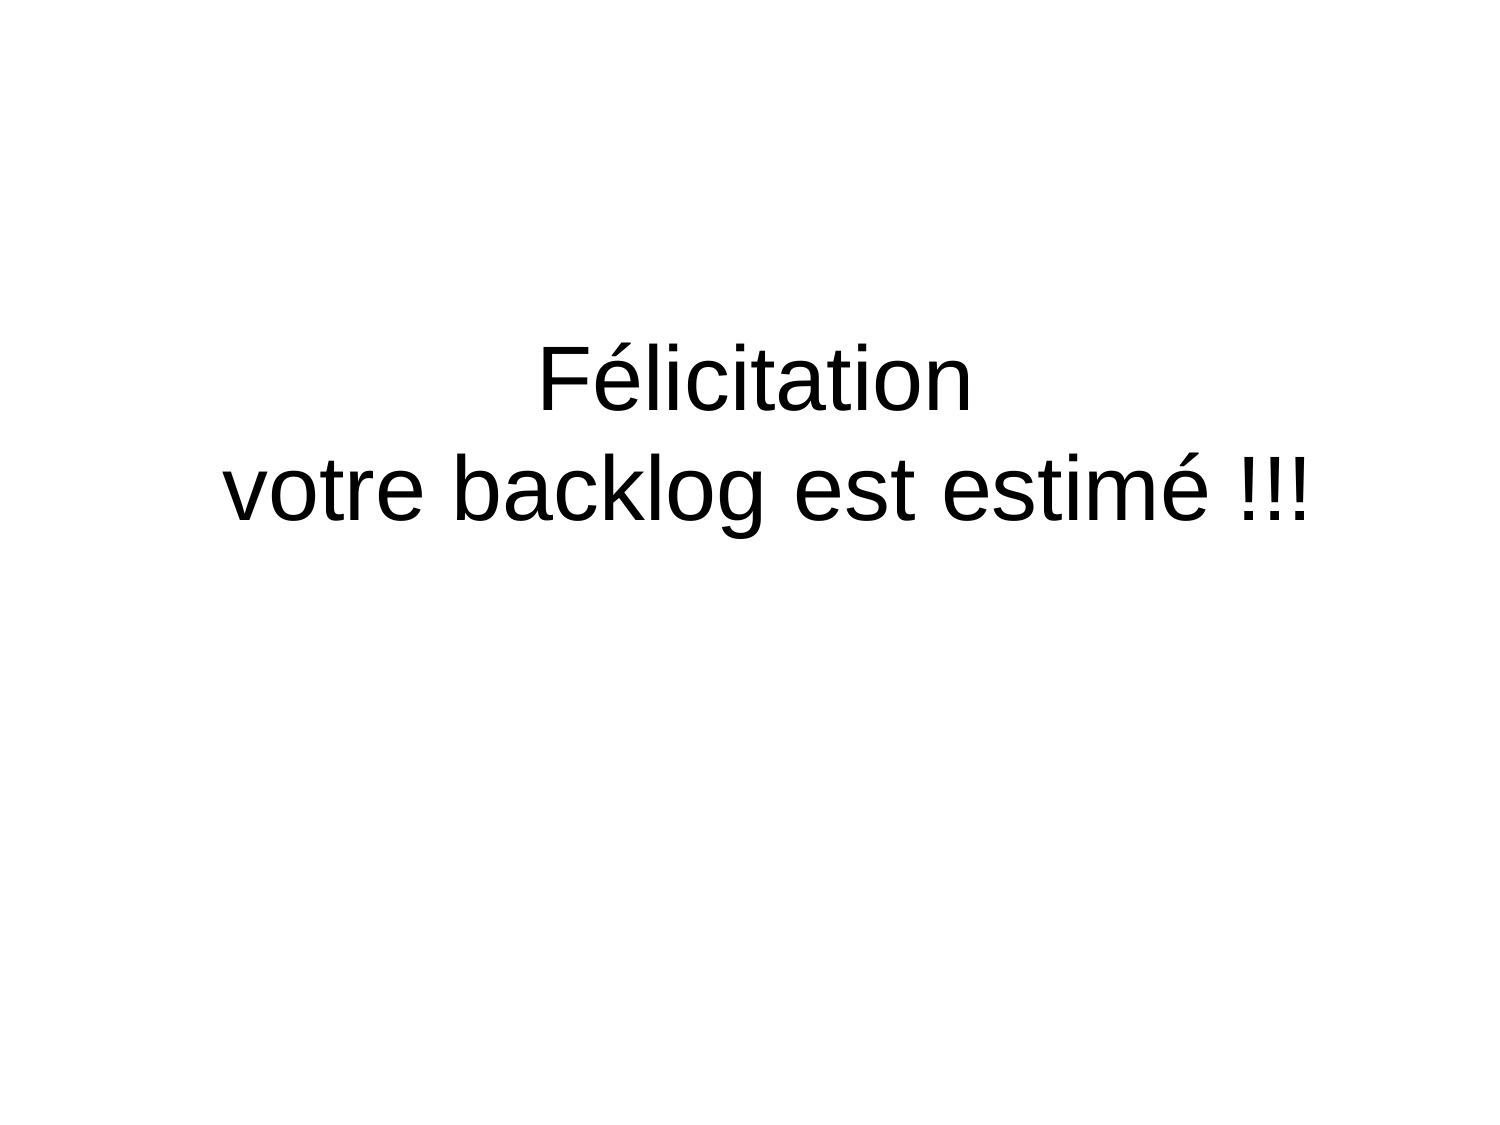

# Félicitation votre backlog est estimé !!!